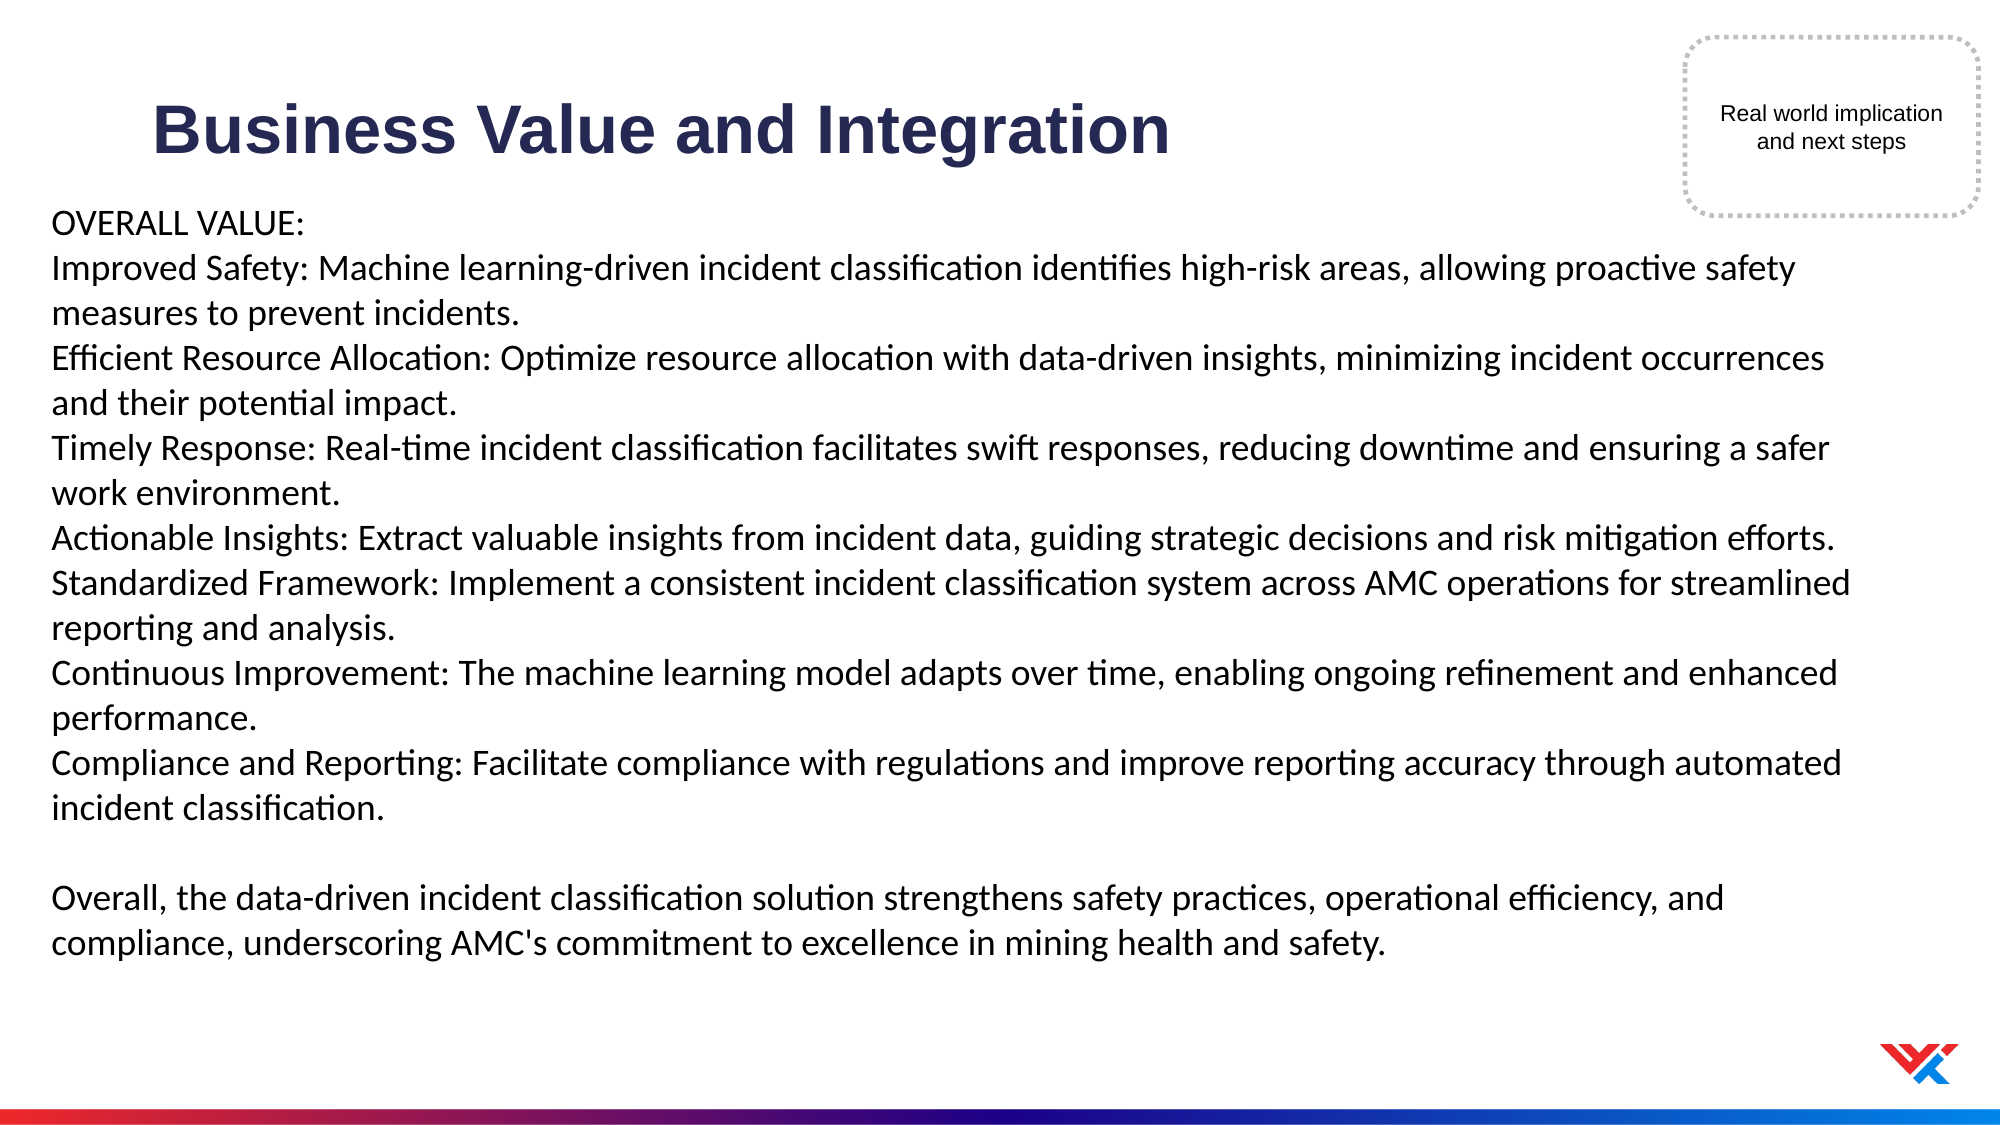

Real world implication and next steps
# Business Value and Integration
OVERALL VALUE:
Improved Safety: Machine learning-driven incident classification identifies high-risk areas, allowing proactive safety measures to prevent incidents.
Efficient Resource Allocation: Optimize resource allocation with data-driven insights, minimizing incident occurrences and their potential impact.
Timely Response: Real-time incident classification facilitates swift responses, reducing downtime and ensuring a safer work environment.
Actionable Insights: Extract valuable insights from incident data, guiding strategic decisions and risk mitigation efforts.
Standardized Framework: Implement a consistent incident classification system across AMC operations for streamlined reporting and analysis.
Continuous Improvement: The machine learning model adapts over time, enabling ongoing refinement and enhanced performance.
Compliance and Reporting: Facilitate compliance with regulations and improve reporting accuracy through automated incident classification.

Overall, the data-driven incident classification solution strengthens safety practices, operational efficiency, and compliance, underscoring AMC's commitment to excellence in mining health and safety.